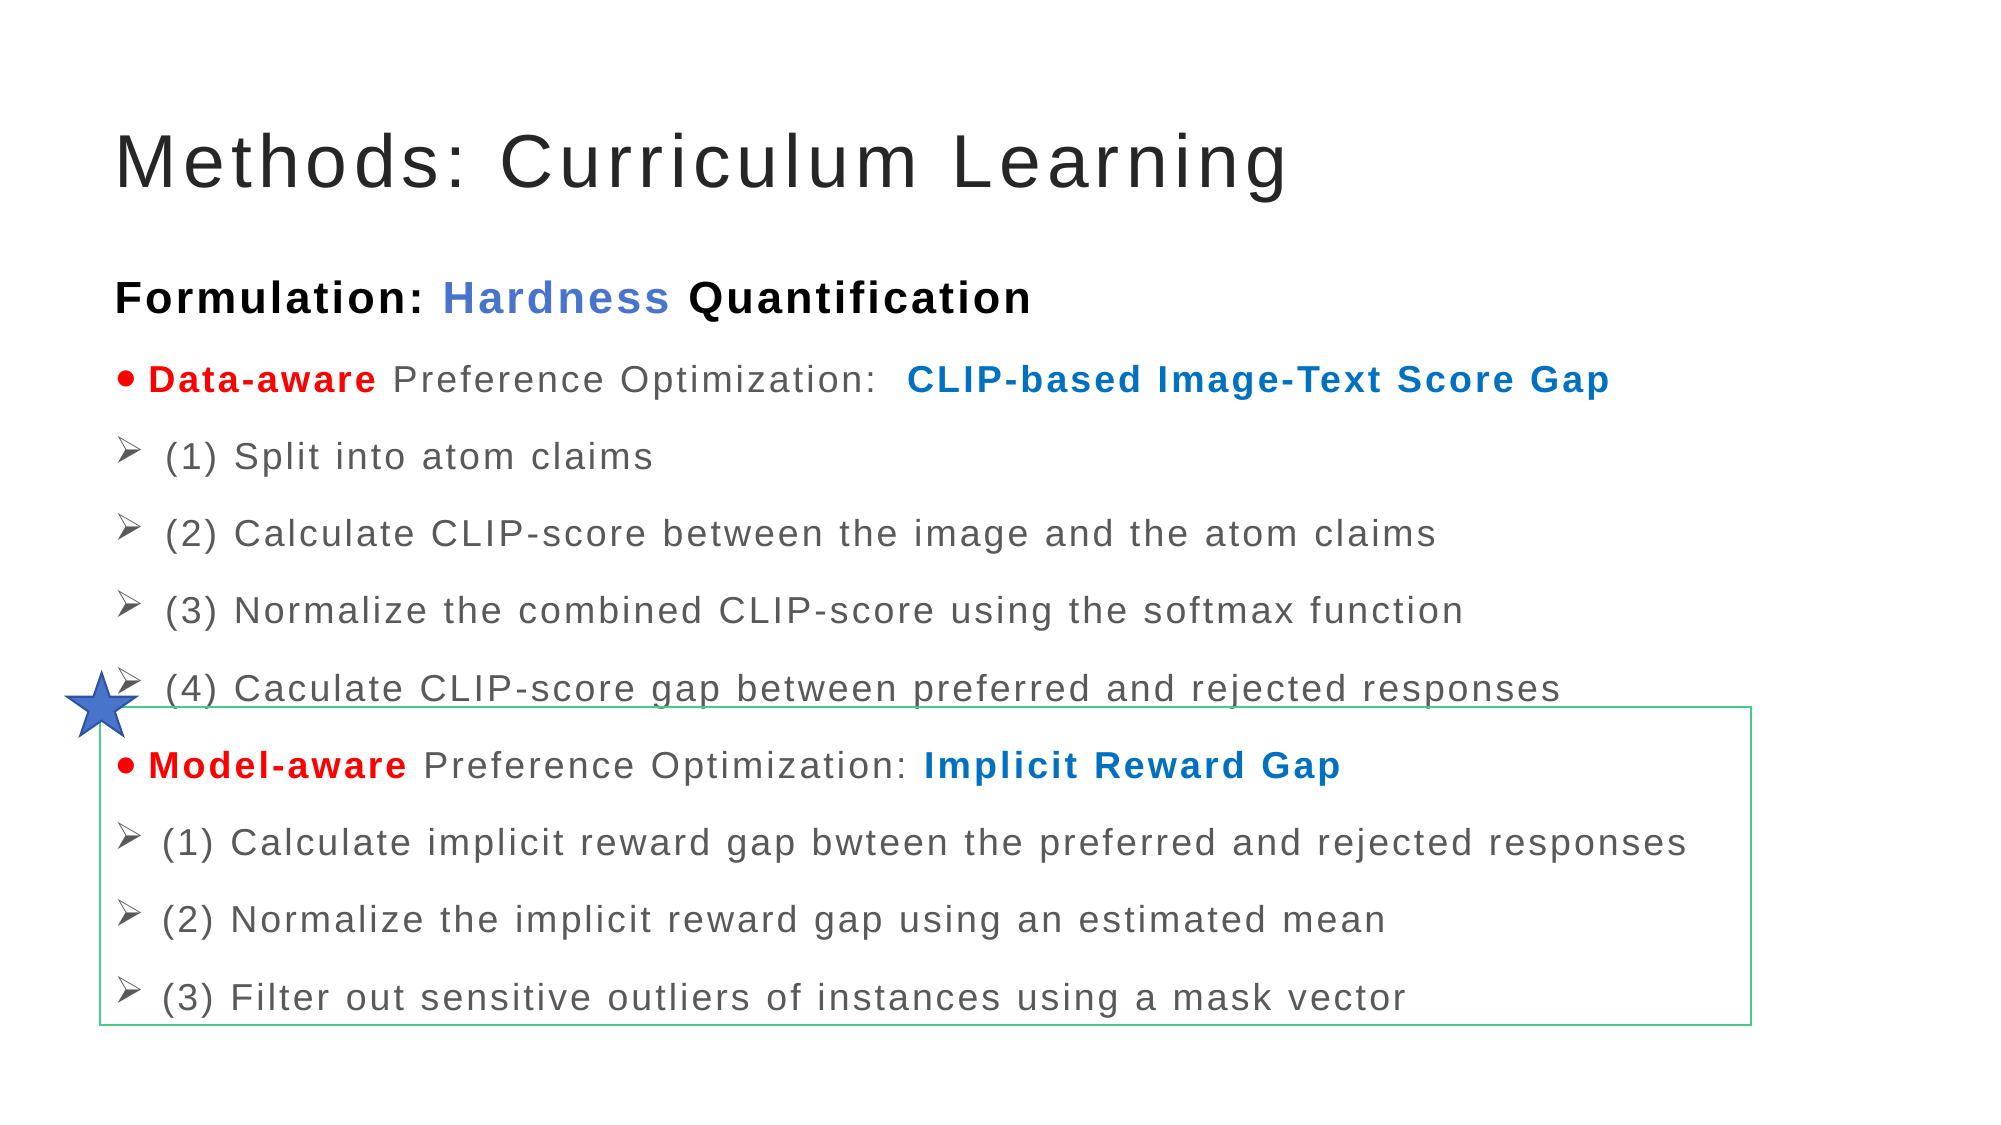

# Methods: Curriculum Learning
Formulation: Hardness Quantification
Data-aware Preference Optimization:  CLIP-based Image-Text Score Gap
(1) Split into atom claims
(2) Calculate CLIP-score between the image and the atom claims
(3) Normalize the combined CLIP-score using the softmax function
(4) Caculate CLIP-score gap between preferred and rejected responses
Model-aware Preference Optimization: Implicit Reward Gap
 (1) Calculate implicit reward gap bwteen the preferred and rejected responses
 (2) Normalize the implicit reward gap using an estimated mean
 (3) Filter out sensitive outliers of instances using a mask vector